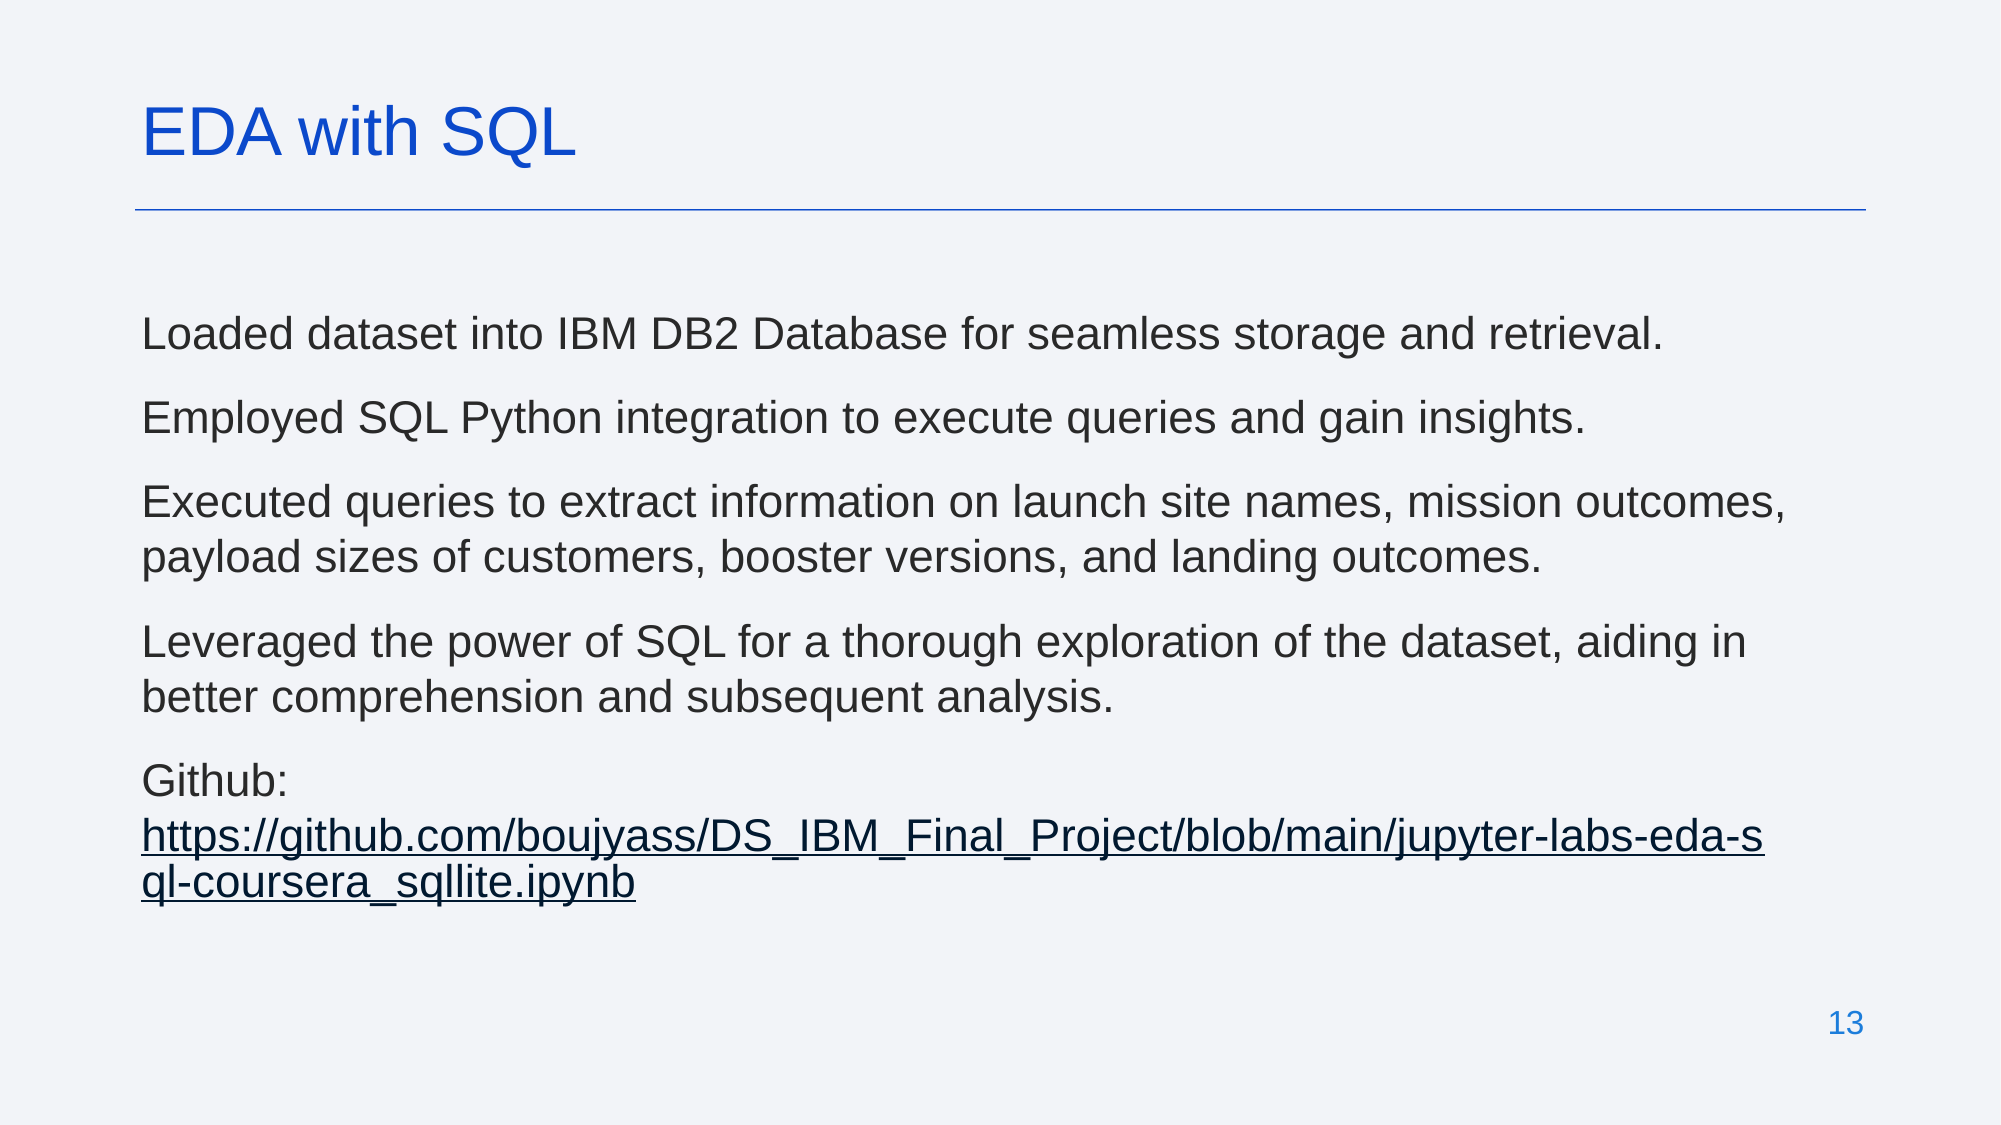

EDA with SQL
Loaded dataset into IBM DB2 Database for seamless storage and retrieval.
Employed SQL Python integration to execute queries and gain insights.
Executed queries to extract information on launch site names, mission outcomes, payload sizes of customers, booster versions, and landing outcomes.
Leveraged the power of SQL for a thorough exploration of the dataset, aiding in better comprehension and subsequent analysis.
Github: https://github.com/boujyass/DS_IBM_Final_Project/blob/main/jupyter-labs-eda-sql-coursera_sqllite.ipynb

13